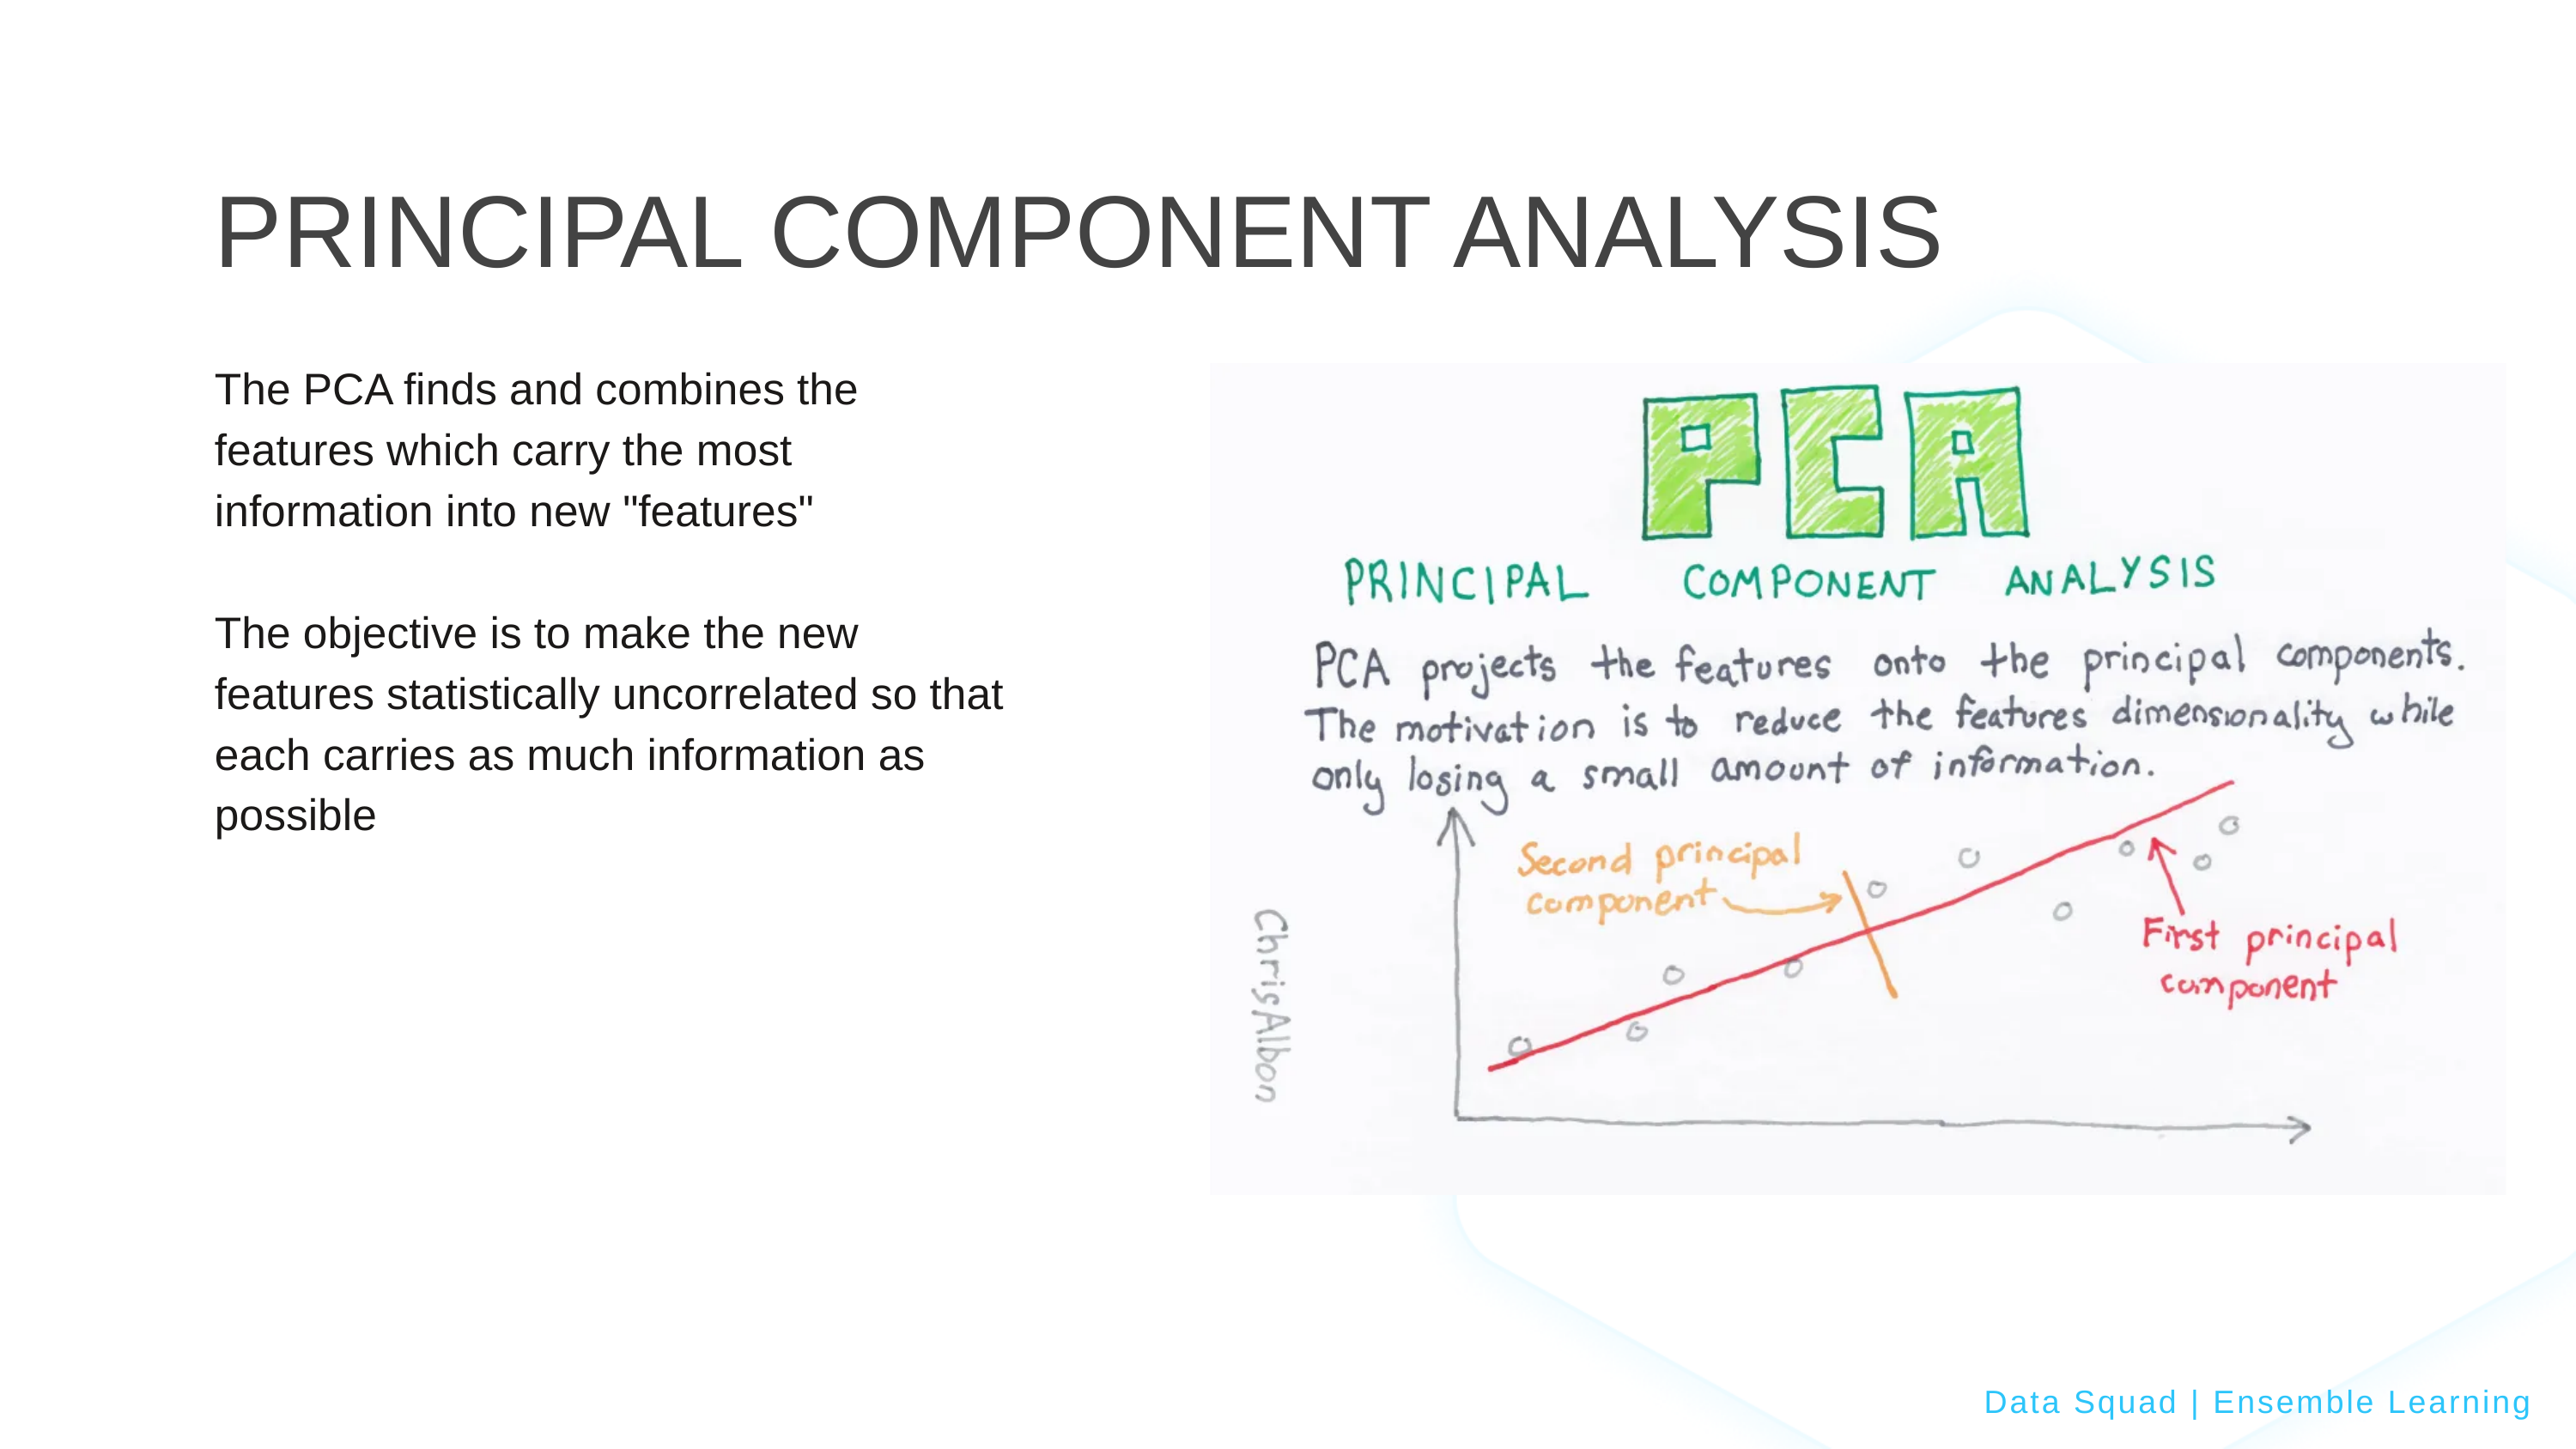

PRINCIPAL COMPONENT ANALYSIS
The PCA finds and combines the features which carry the most information into new "features"

The objective is to make the new features statistically uncorrelated so that each carries as much information as possible

Data Squad | Ensemble Learning